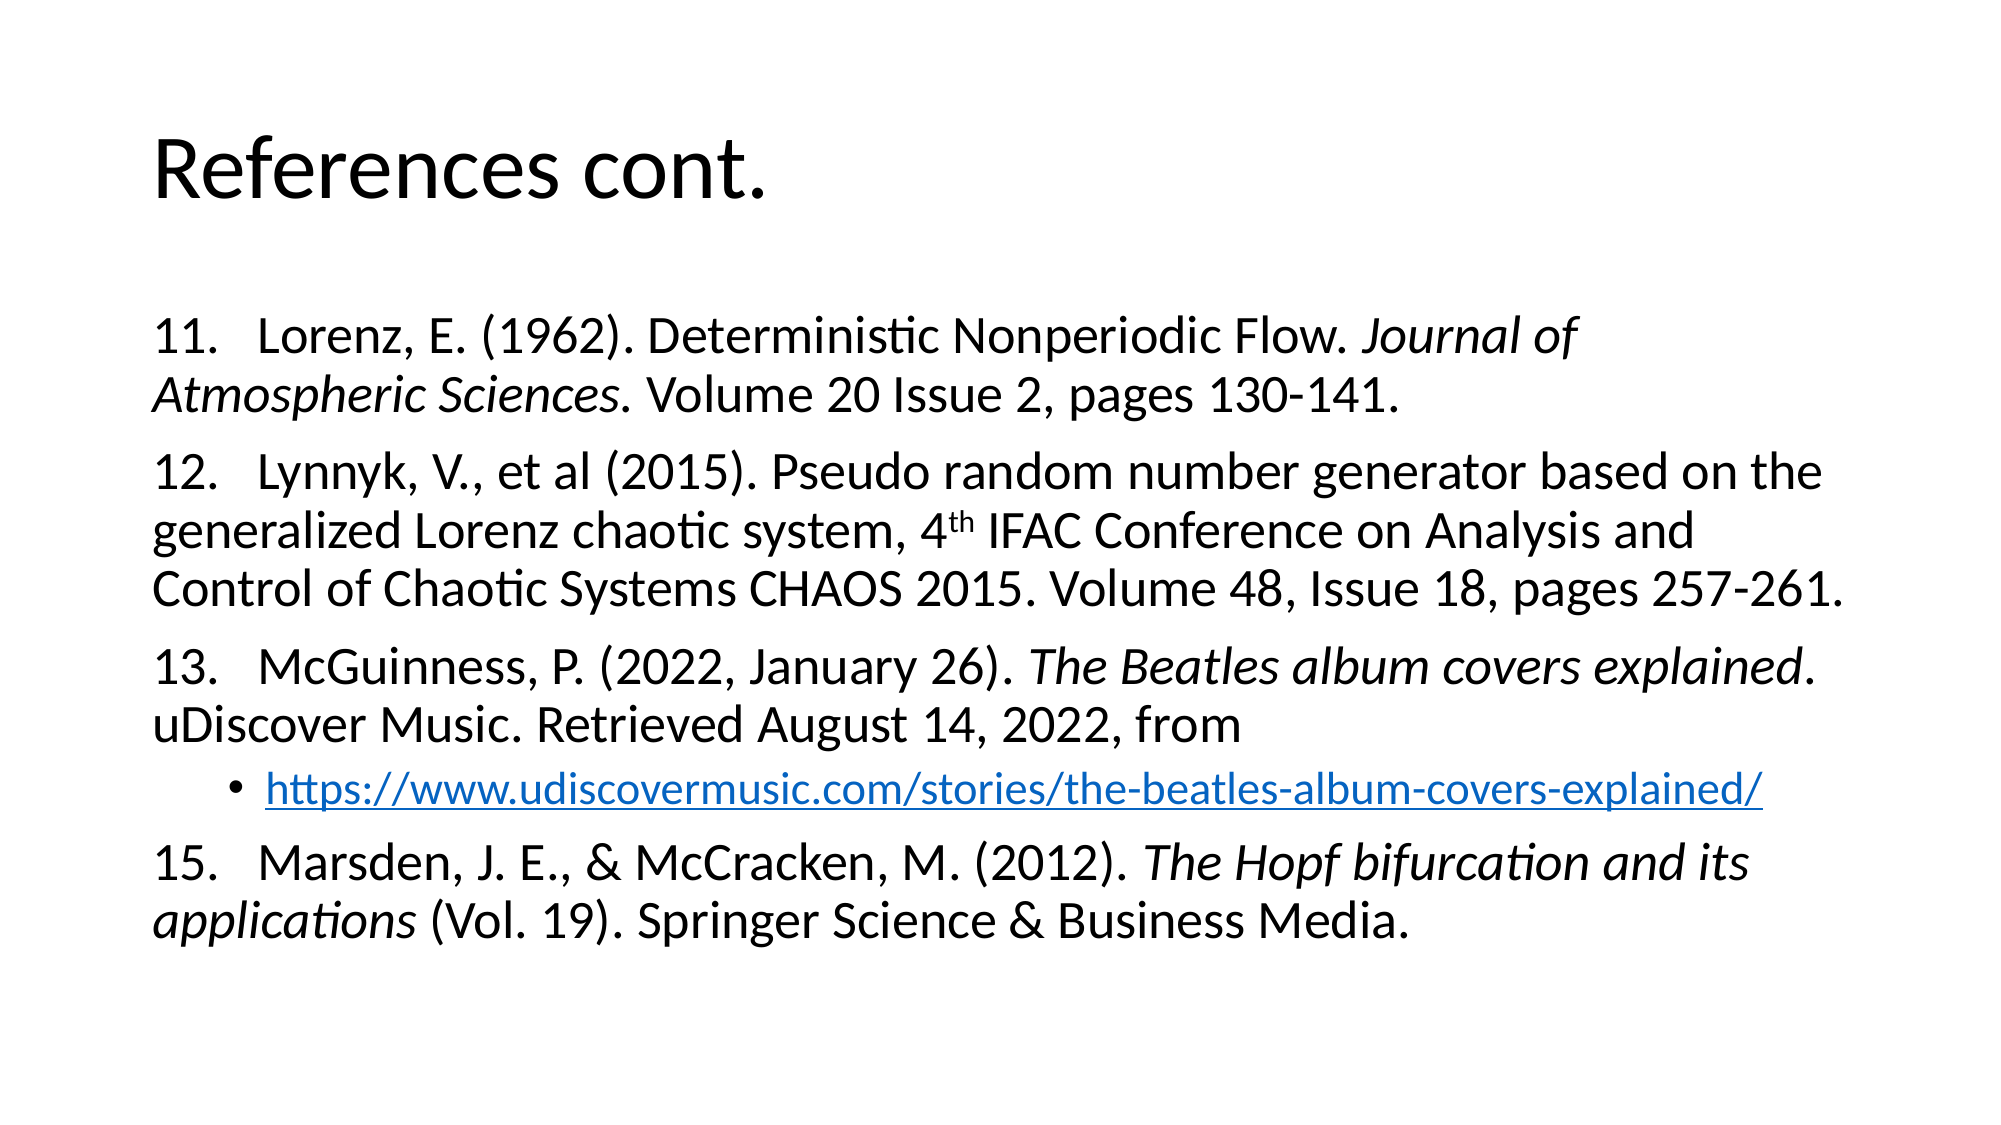

# References cont.
11.   Lorenz, E. (1962). Deterministic Nonperiodic Flow. Journal of Atmospheric Sciences. Volume 20 Issue 2, pages 130-141.
12.   Lynnyk, V., et al (2015). Pseudo random number generator based on the generalized Lorenz chaotic system, 4th IFAC Conference on Analysis and Control of Chaotic Systems CHAOS 2015. Volume 48, Issue 18, pages 257-261.
13.   McGuinness, P. (2022, January 26). The Beatles album covers explained. uDiscover Music. Retrieved August 14, 2022, from
https://www.udiscovermusic.com/stories/the-beatles-album-covers-explained/
15.   Marsden, J. E., & McCracken, M. (2012). The Hopf bifurcation and its applications (Vol. 19). Springer Science & Business Media.